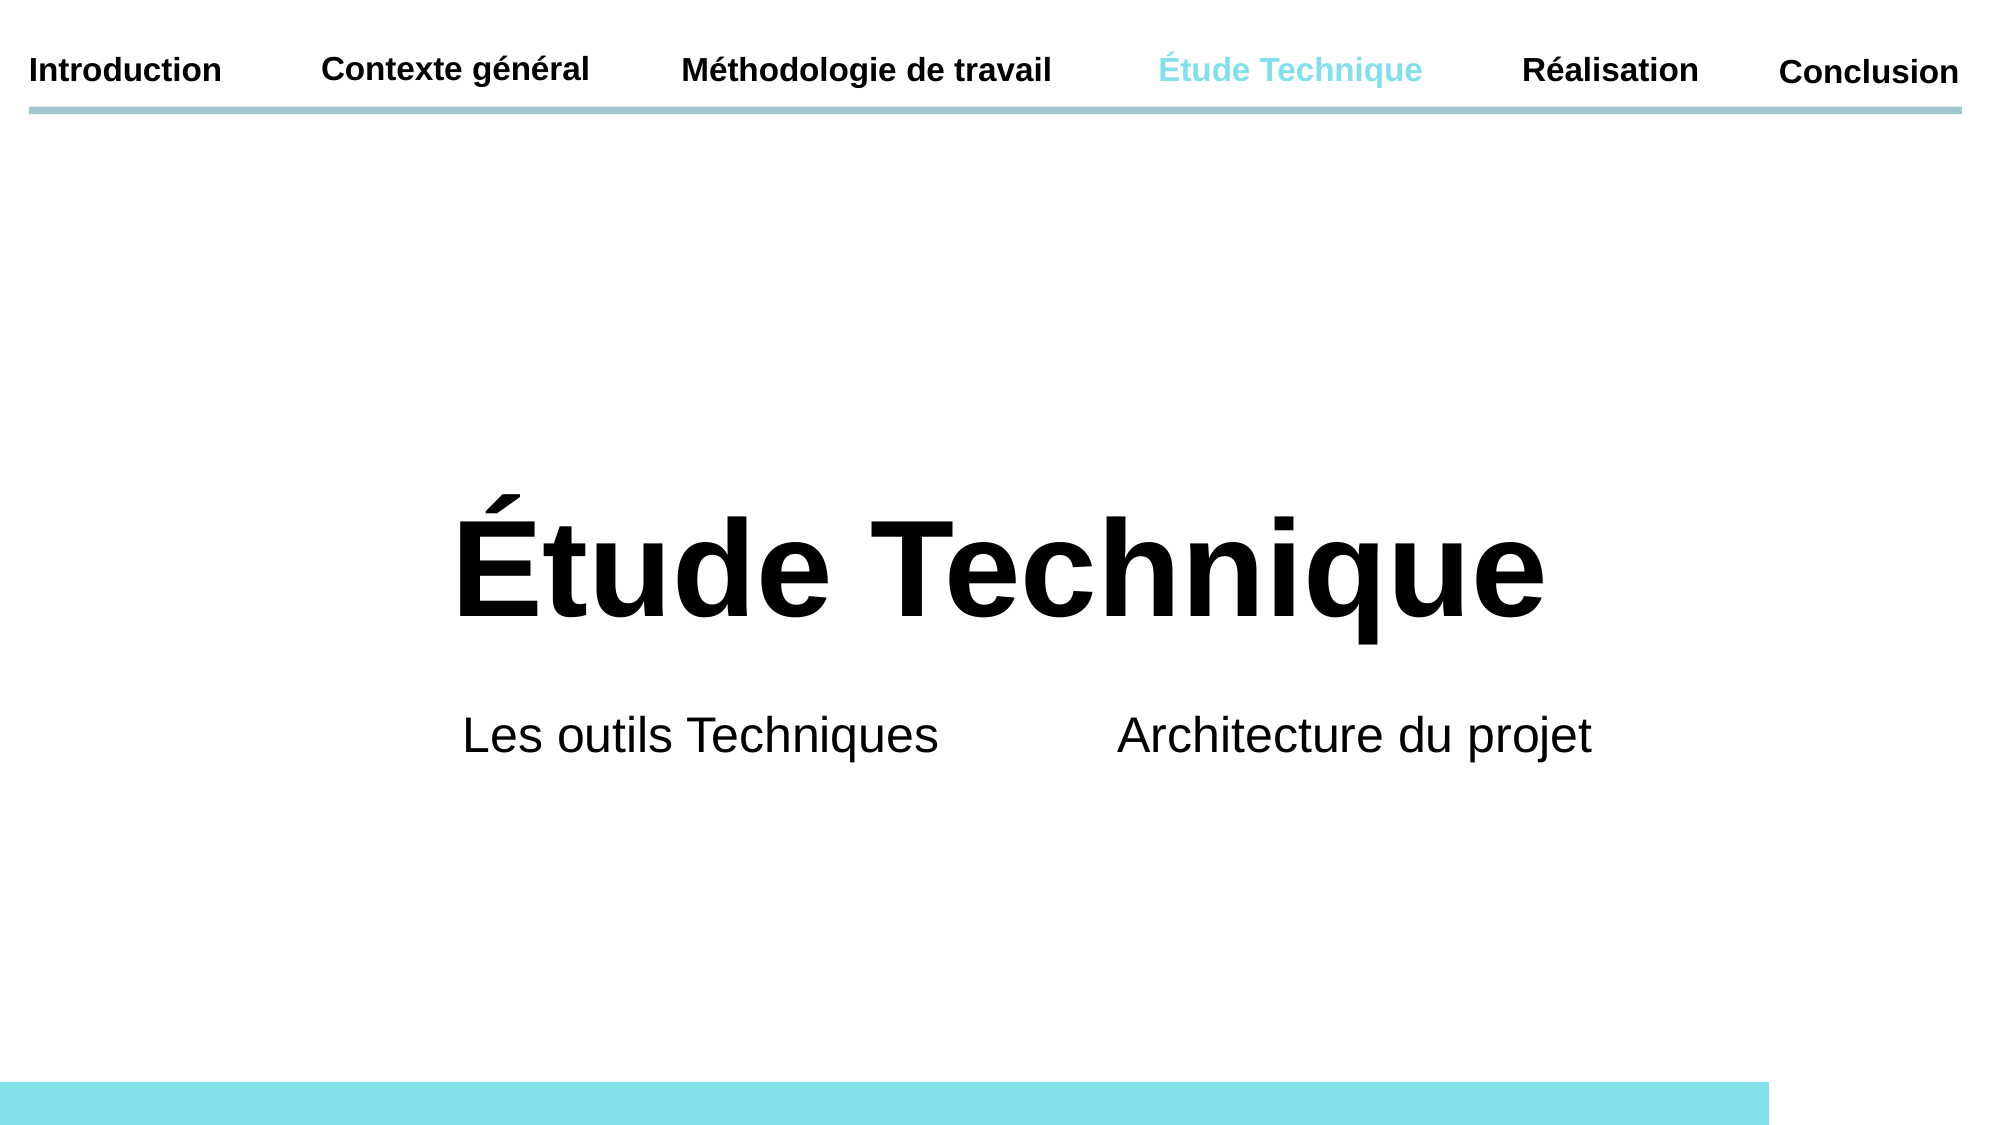

Contexte général
Introduction
Méthodologie de travail
 Étude Technique
Réalisation
Conclusion

 Étude Technique
Les outils Techniques             Architecture du projet